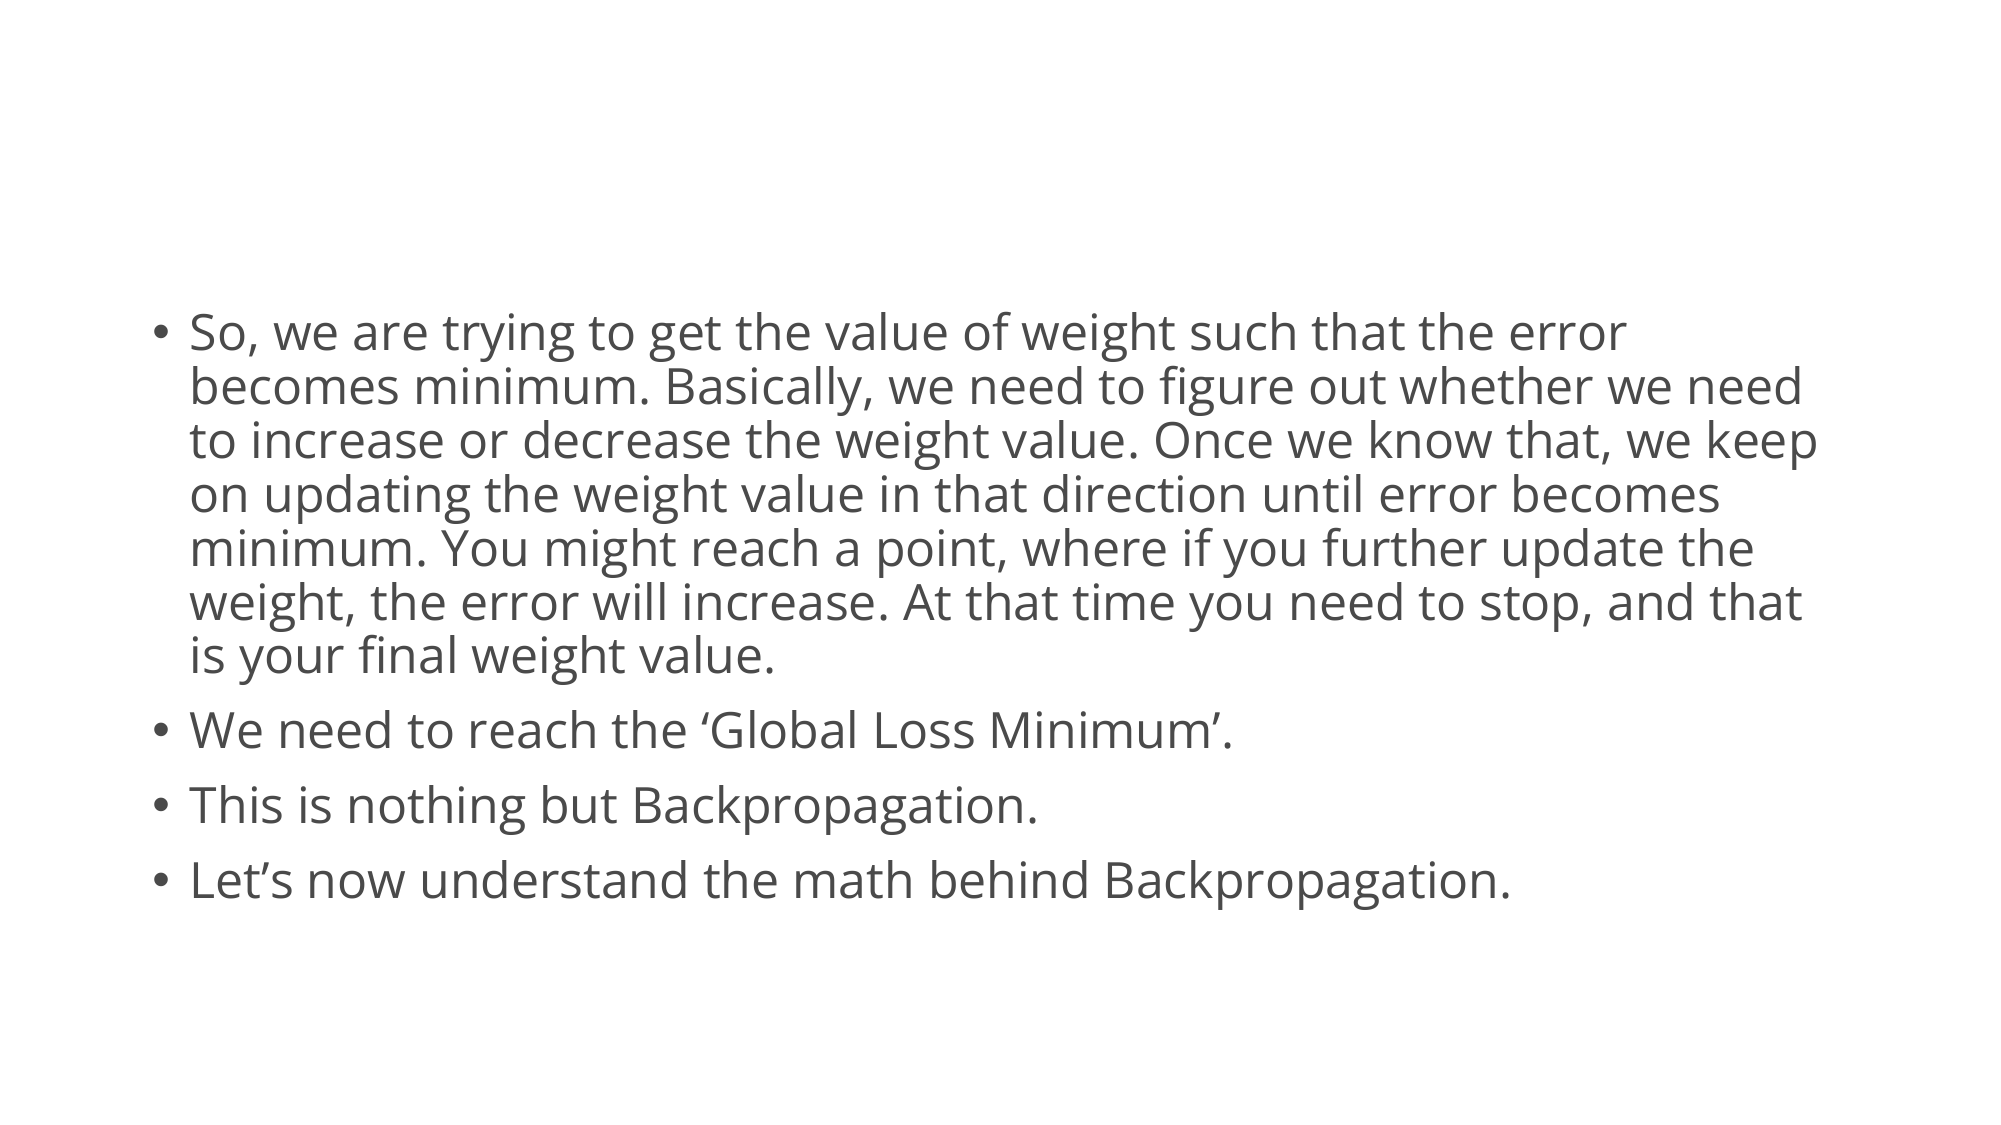

#
So, we are trying to get the value of weight such that the error becomes minimum. Basically, we need to figure out whether we need to increase or decrease the weight value. Once we know that, we keep on updating the weight value in that direction until error becomes minimum. You might reach a point, where if you further update the weight, the error will increase. At that time you need to stop, and that is your final weight value.
We need to reach the ‘Global Loss Minimum’.
This is nothing but Backpropagation.
Let’s now understand the math behind Backpropagation.